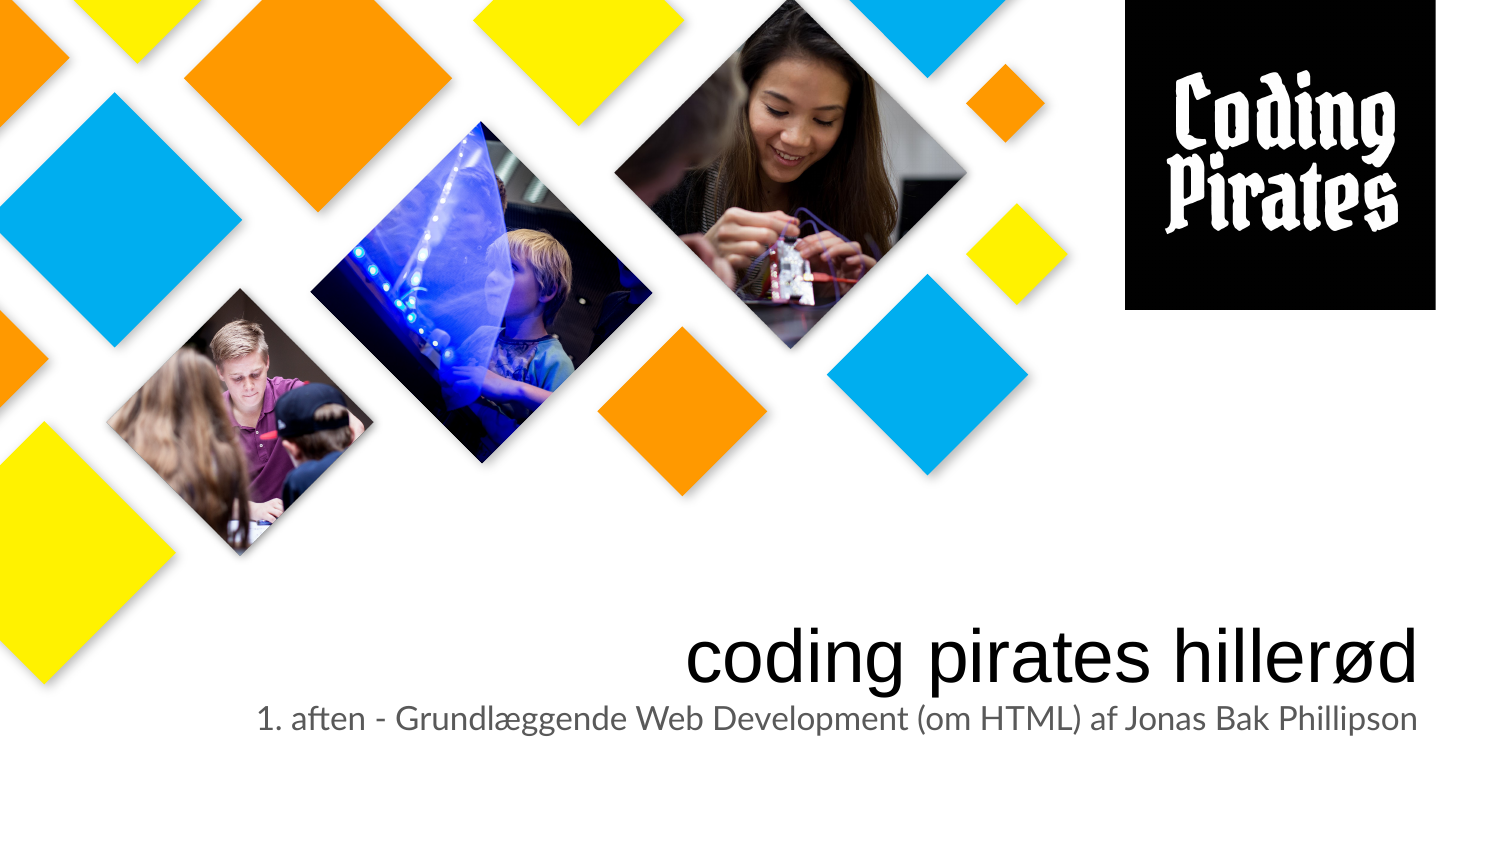

# coding pirates hillerød
1. aften - Grundlæggende Web Development (om HTML) af Jonas Bak Phillipson